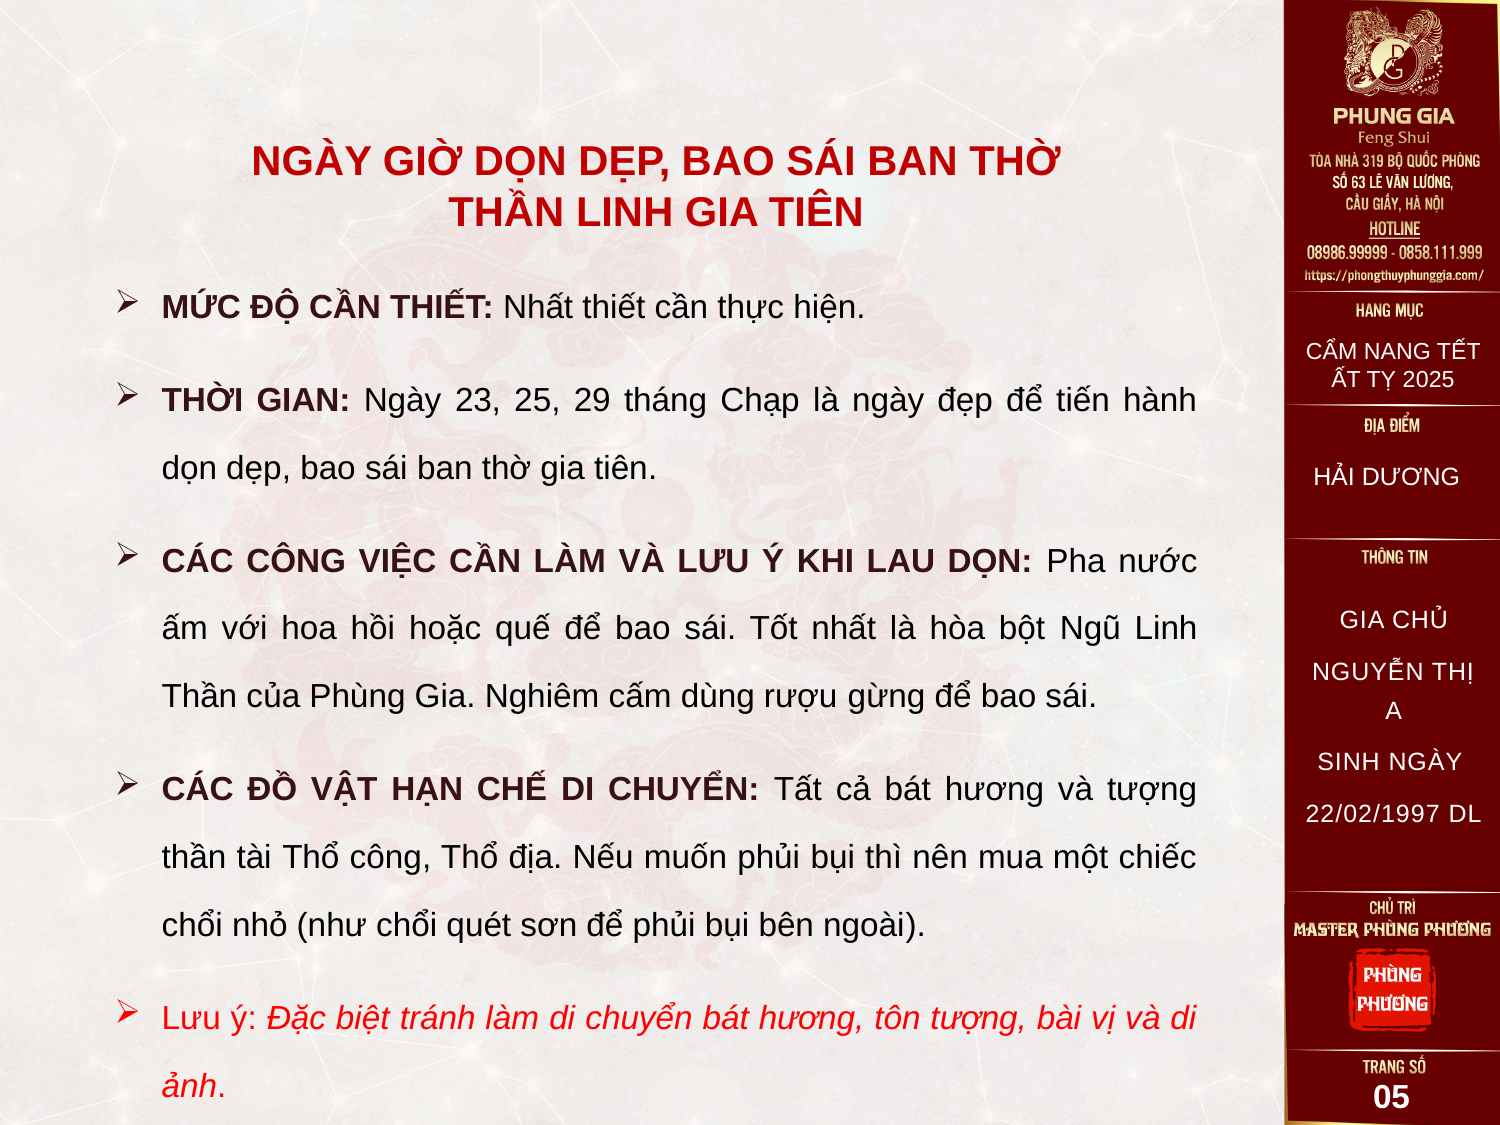

NGÀY GIỜ DỌN DẸP, BAO SÁI BAN THỜ THẦN LINH GIA TIÊN
MỨC ĐỘ CẦN THIẾT: Nhất thiết cần thực hiện.
THỜI GIAN: Ngày 23, 25, 29 tháng Chạp là ngày đẹp để tiến hành dọn dẹp, bao sái ban thờ gia tiên.
CÁC CÔNG VIỆC CẦN LÀM VÀ LƯU Ý KHI LAU DỌN: Pha nước ấm với hoa hồi hoặc quế để bao sái. Tốt nhất là hòa bột Ngũ Linh Thần của Phùng Gia. Nghiêm cấm dùng rượu gừng để bao sái.
CÁC ĐỒ VẬT HẠN CHẾ DI CHUYỂN: Tất cả bát hương và tượng thần tài Thổ công, Thổ địa. Nếu muốn phủi bụi thì nên mua một chiếc chổi nhỏ (như chổi quét sơn để phủi bụi bên ngoài).
Lưu ý: Đặc biệt tránh làm di chuyển bát hương, tôn tượng, bài vị và di ảnh.
CẨM NANG TẾT ẤT TỴ 2025
HẢI DƯƠNG
GIA CHỦ
NGUYỄN THỊ A
SINH NGÀY
22/02/1997 DL
05